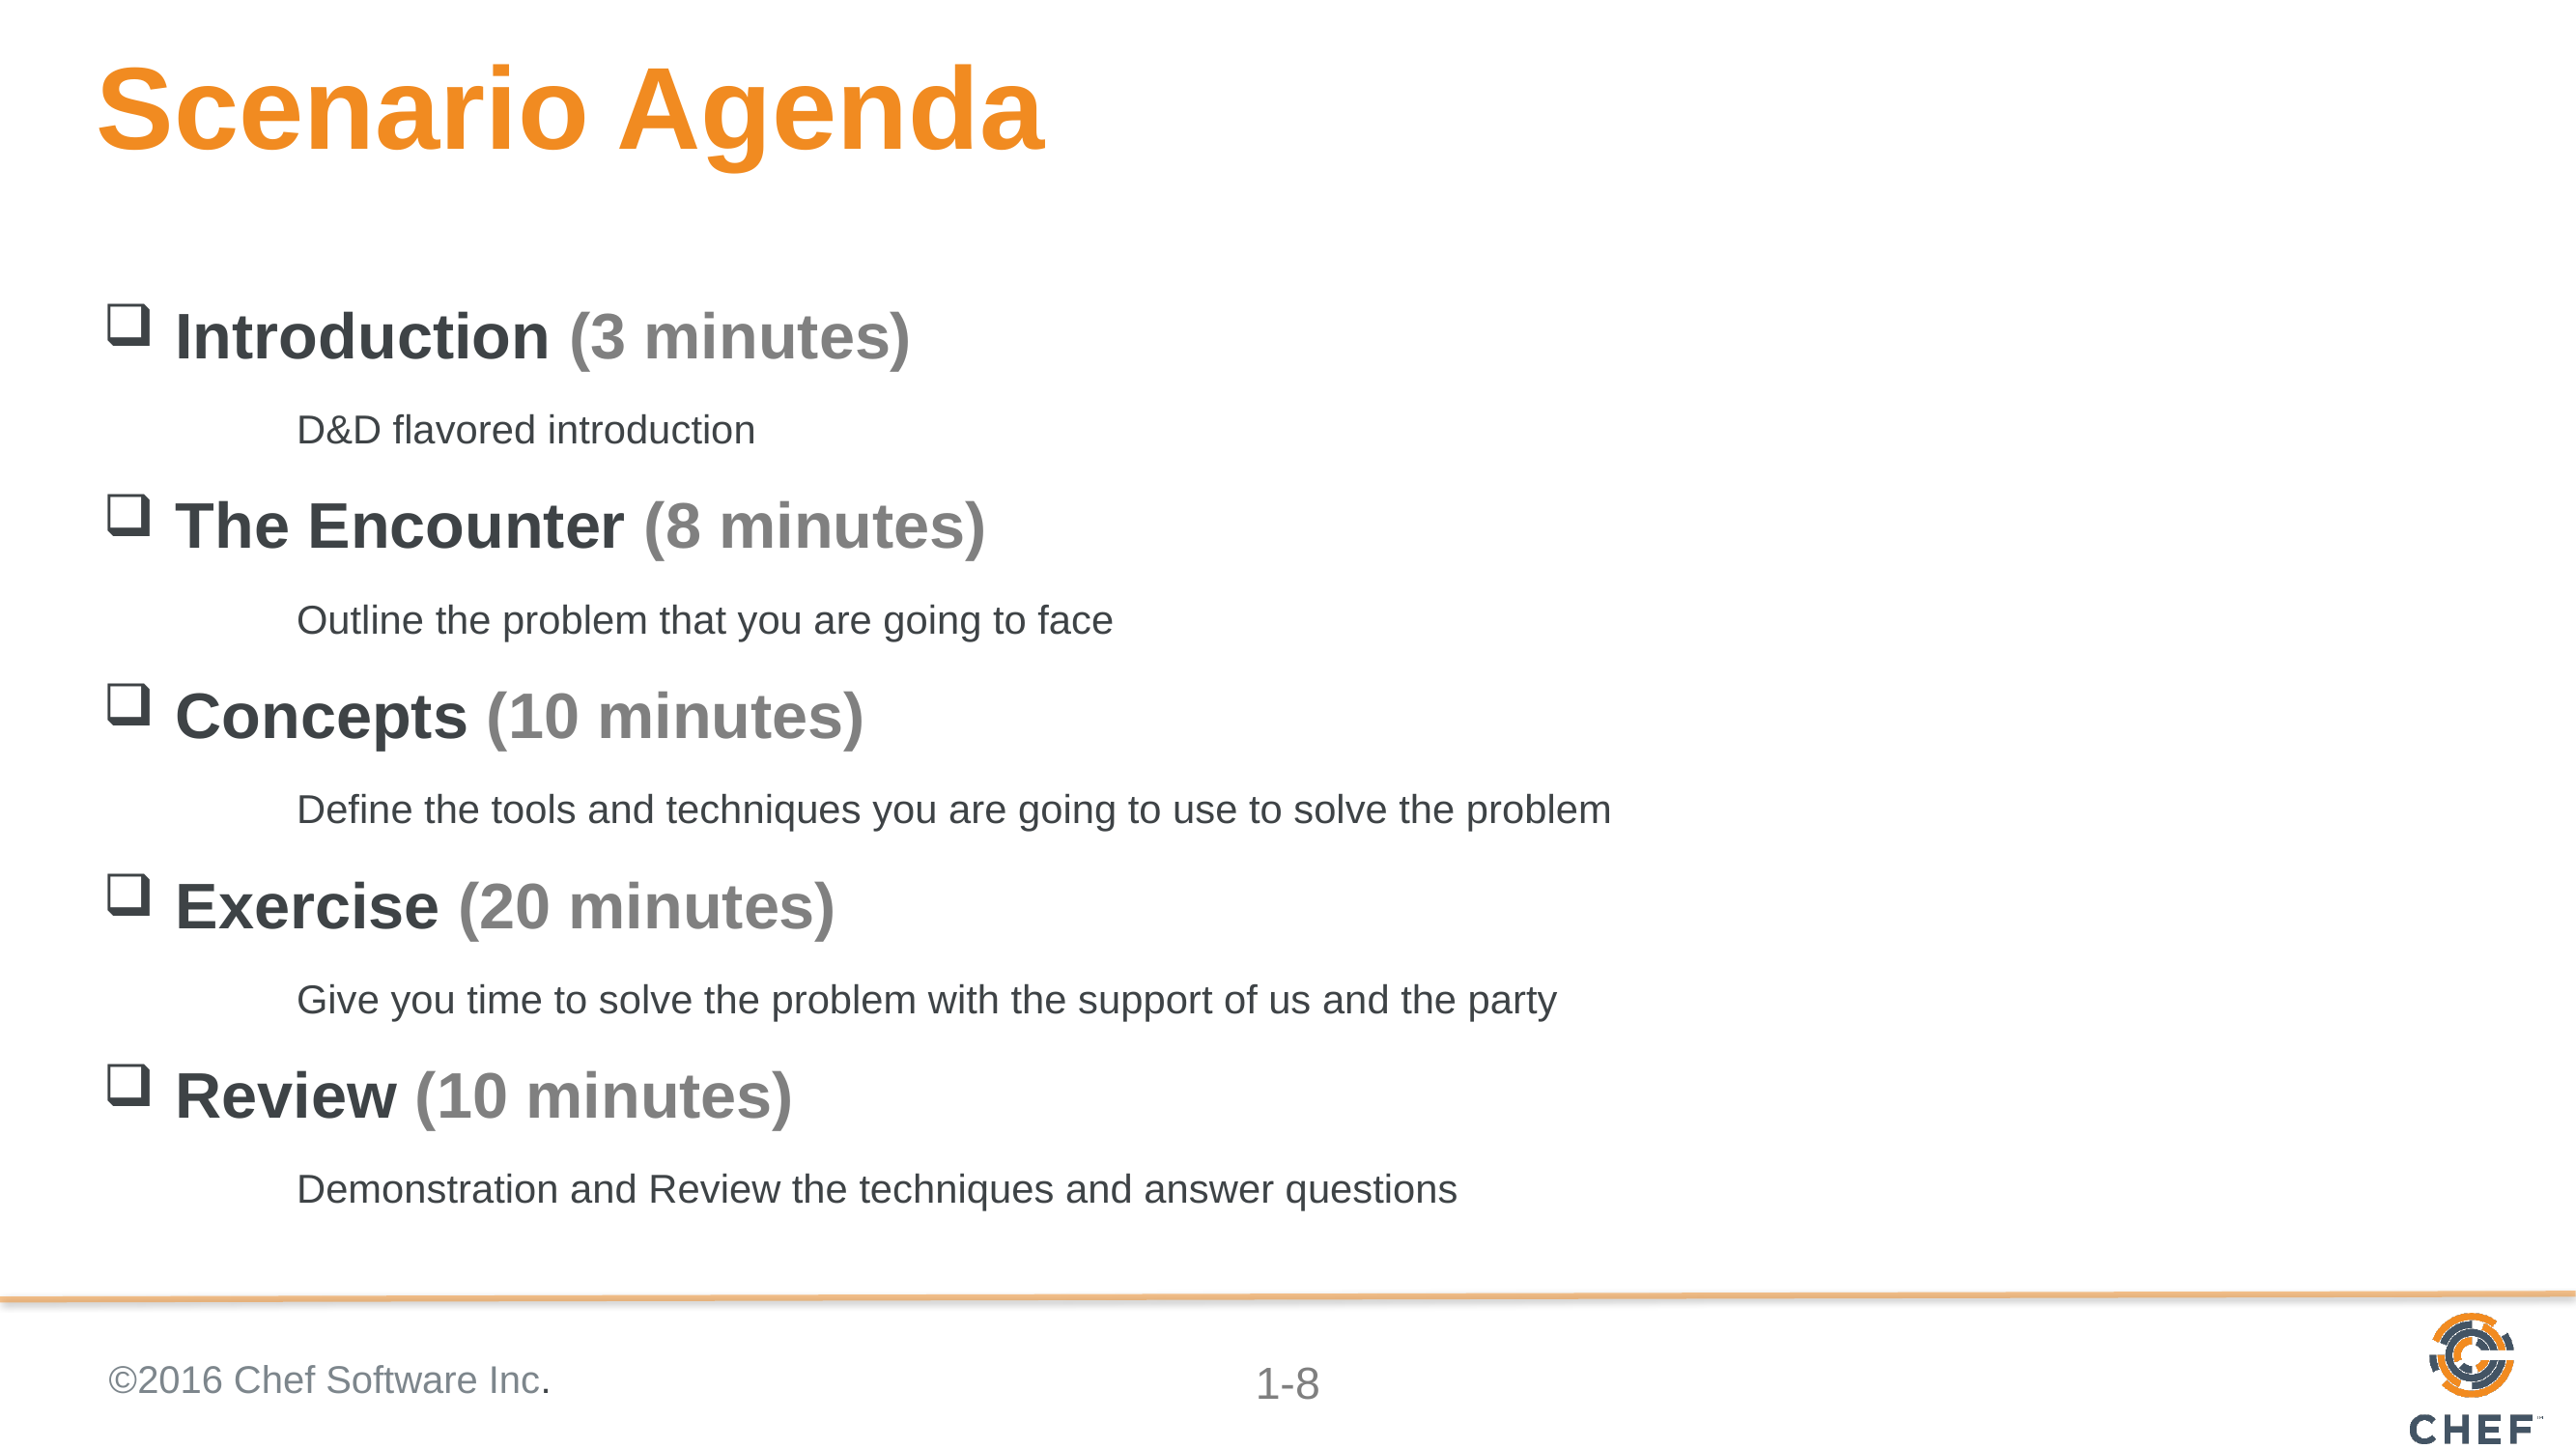

# Scenario Agenda
Introduction (3 minutes)
	D&D flavored introduction
The Encounter (8 minutes)
	Outline the problem that you are going to face
Concepts (10 minutes)
	Define the tools and techniques you are going to use to solve the problem
Exercise (20 minutes)
	Give you time to solve the problem with the support of us and the party
Review (10 minutes)
	Demonstration and Review the techniques and answer questions